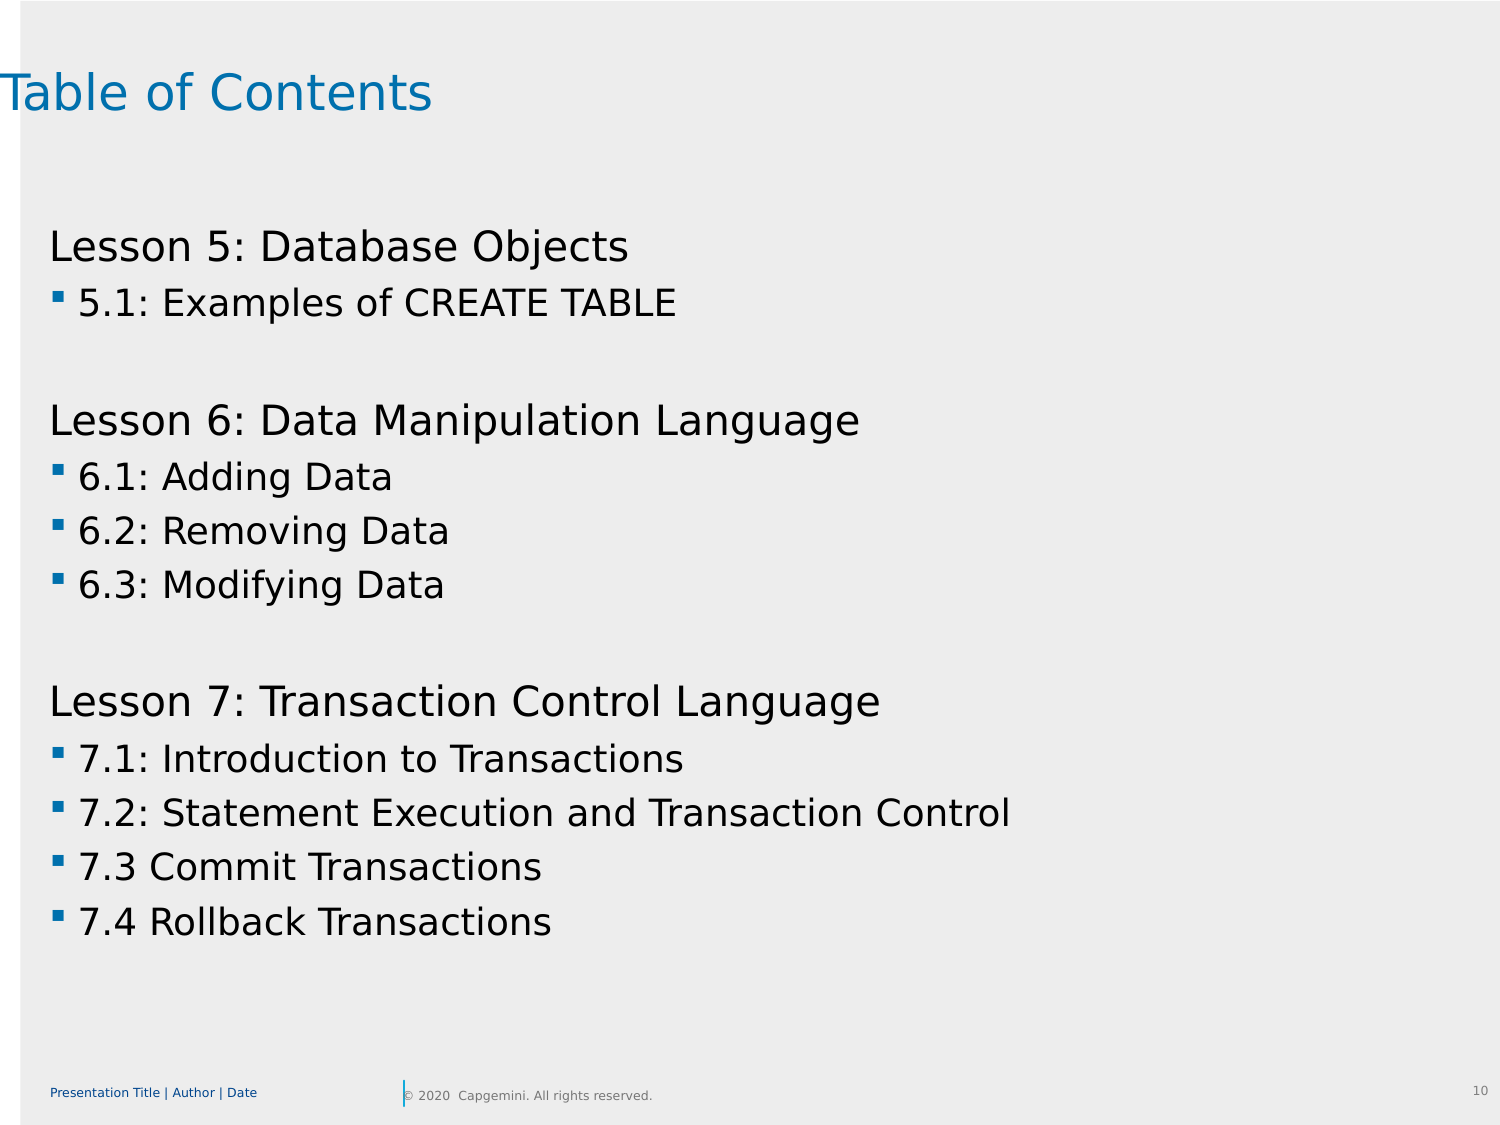

Table of Contents
Lesson 5: Database Objects
5.1: Examples of CREATE TABLE

Lesson 6: Data Manipulation Language
6.1: Adding Data
6.2: Removing Data
6.3: Modifying Data

Lesson 7: Transaction Control Language
7.1: Introduction to Transactions
7.2: Statement Execution and Transaction Control
7.3 Commit Transactions
7.4 Rollback Transactions